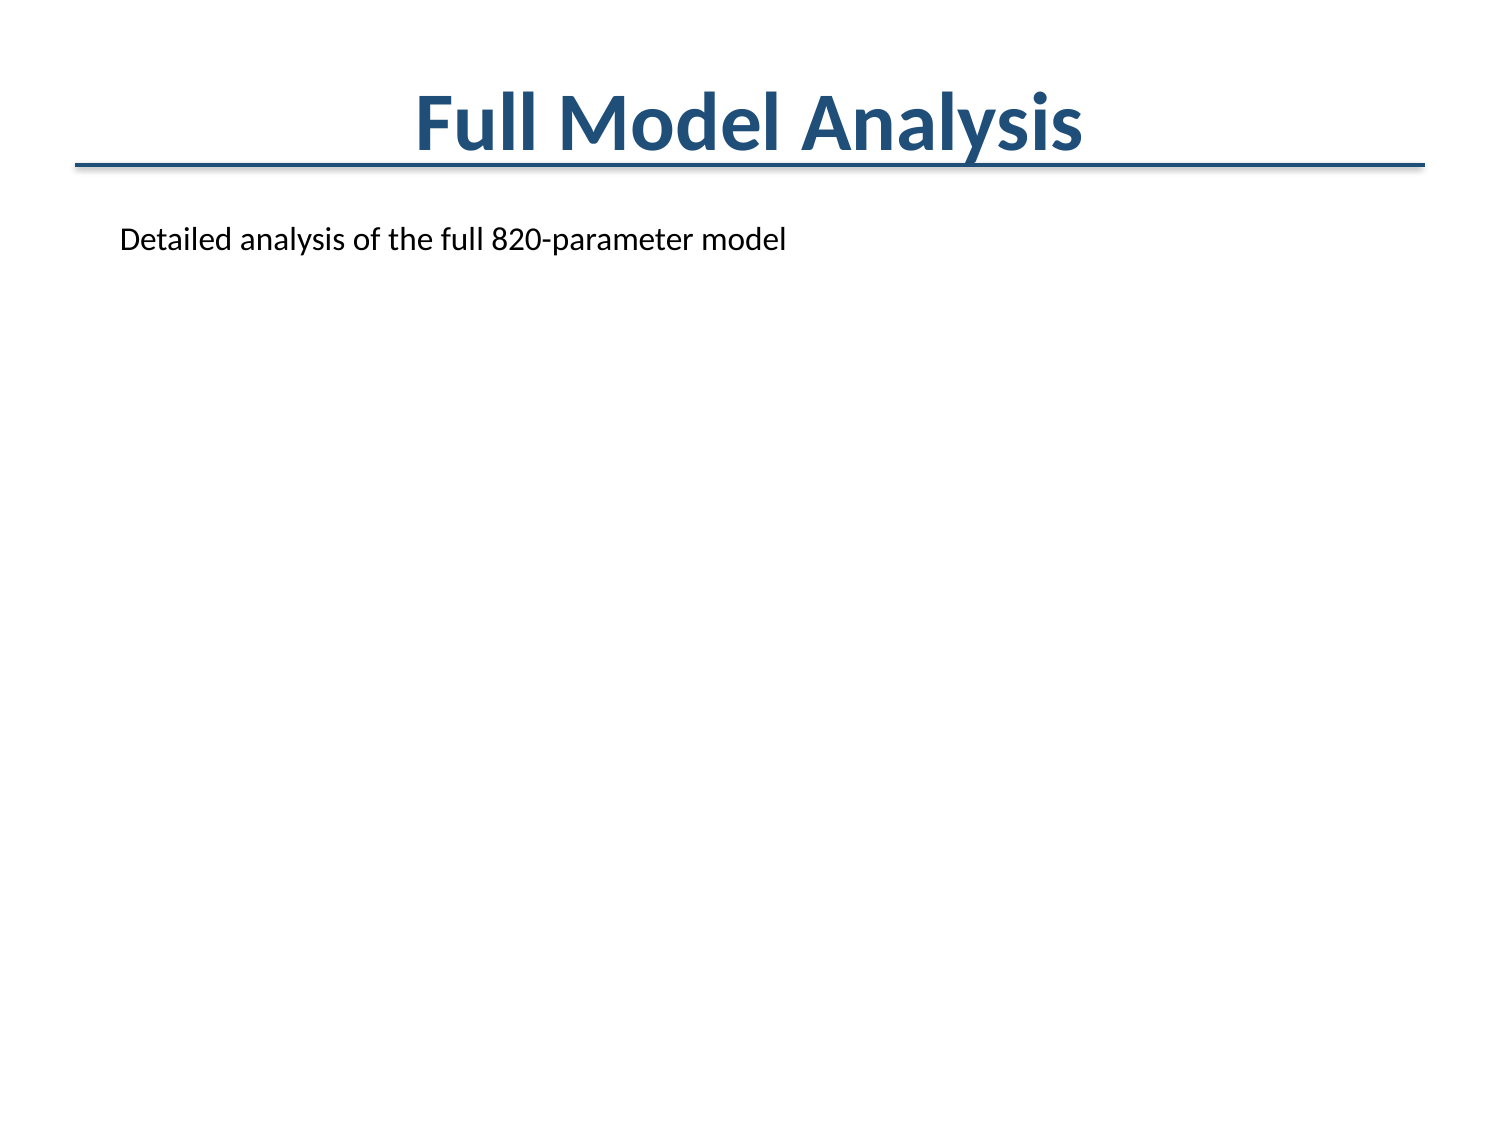

Full Model Analysis
Detailed analysis of the full 820-parameter model